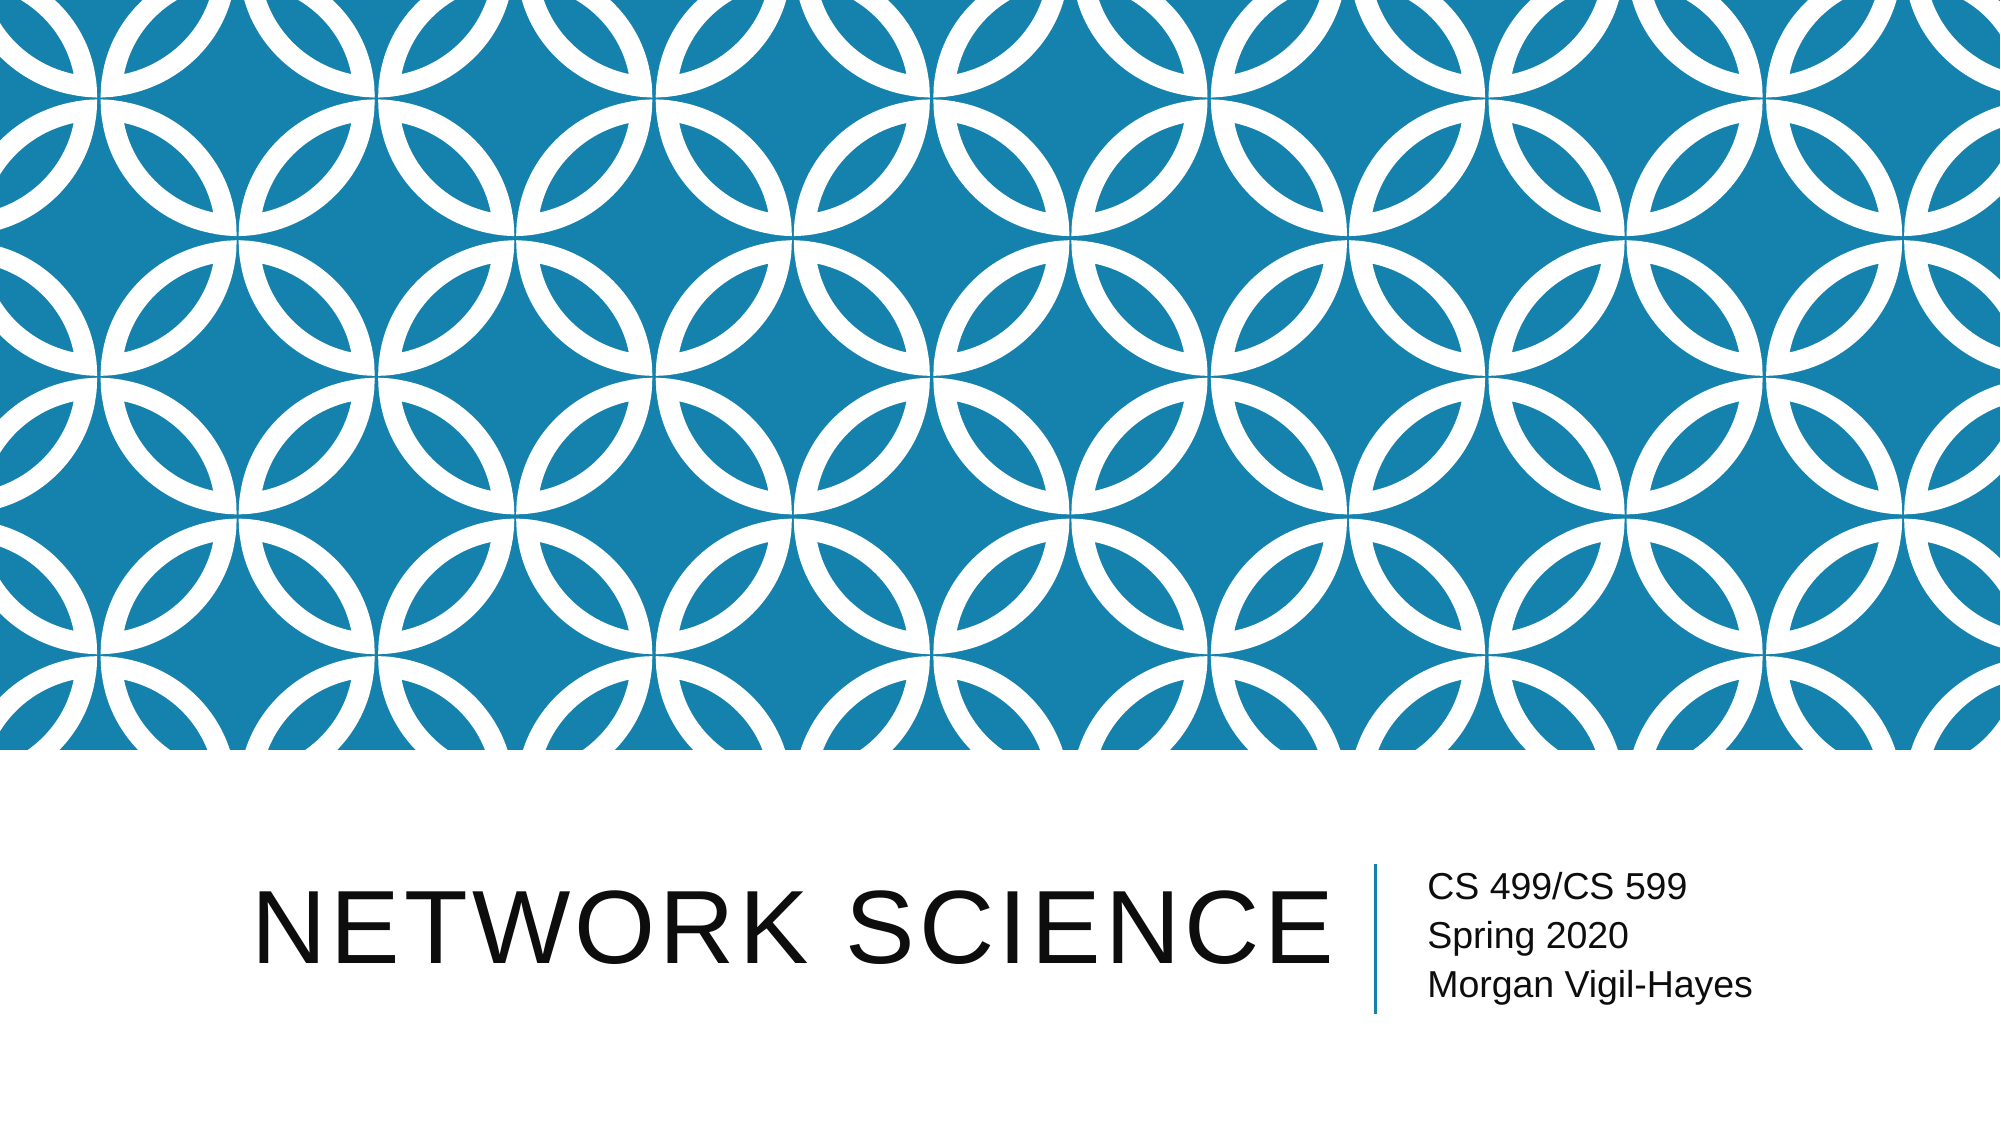

# Network Science
CS 499/CS 599
Spring 2020
Morgan Vigil-Hayes